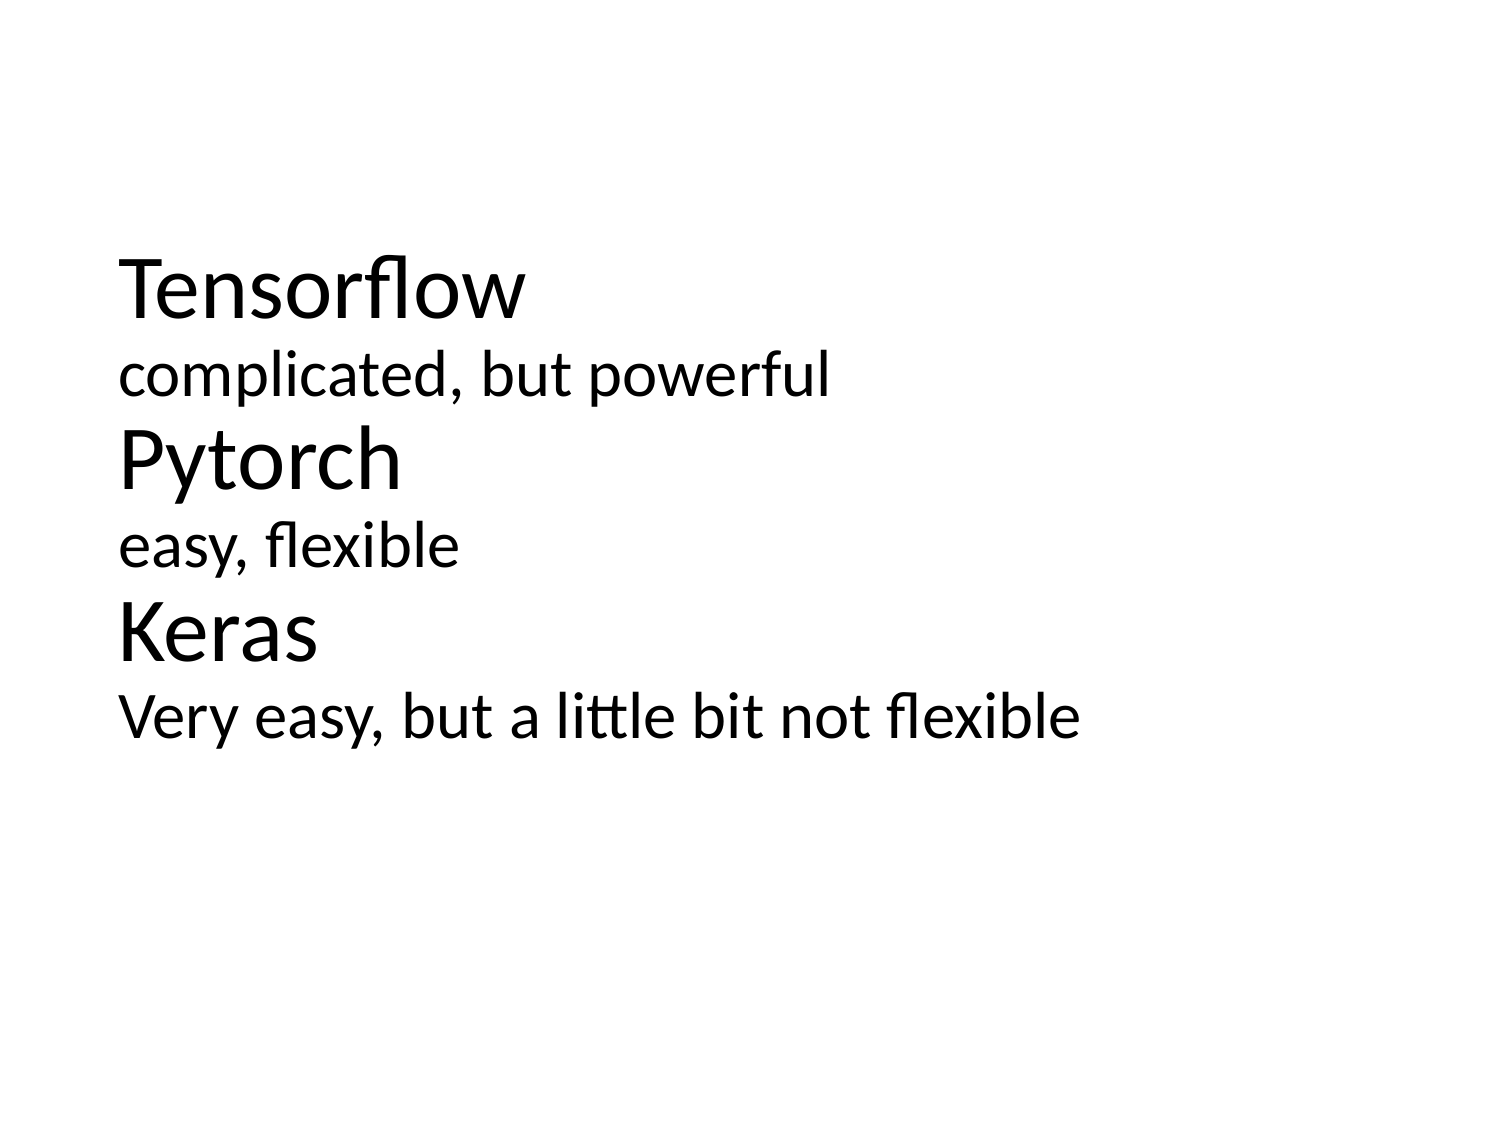

# Tensorflow complicated, but powerful Pytorch easy, flexible Keras Very easy, but a little bit not flexible